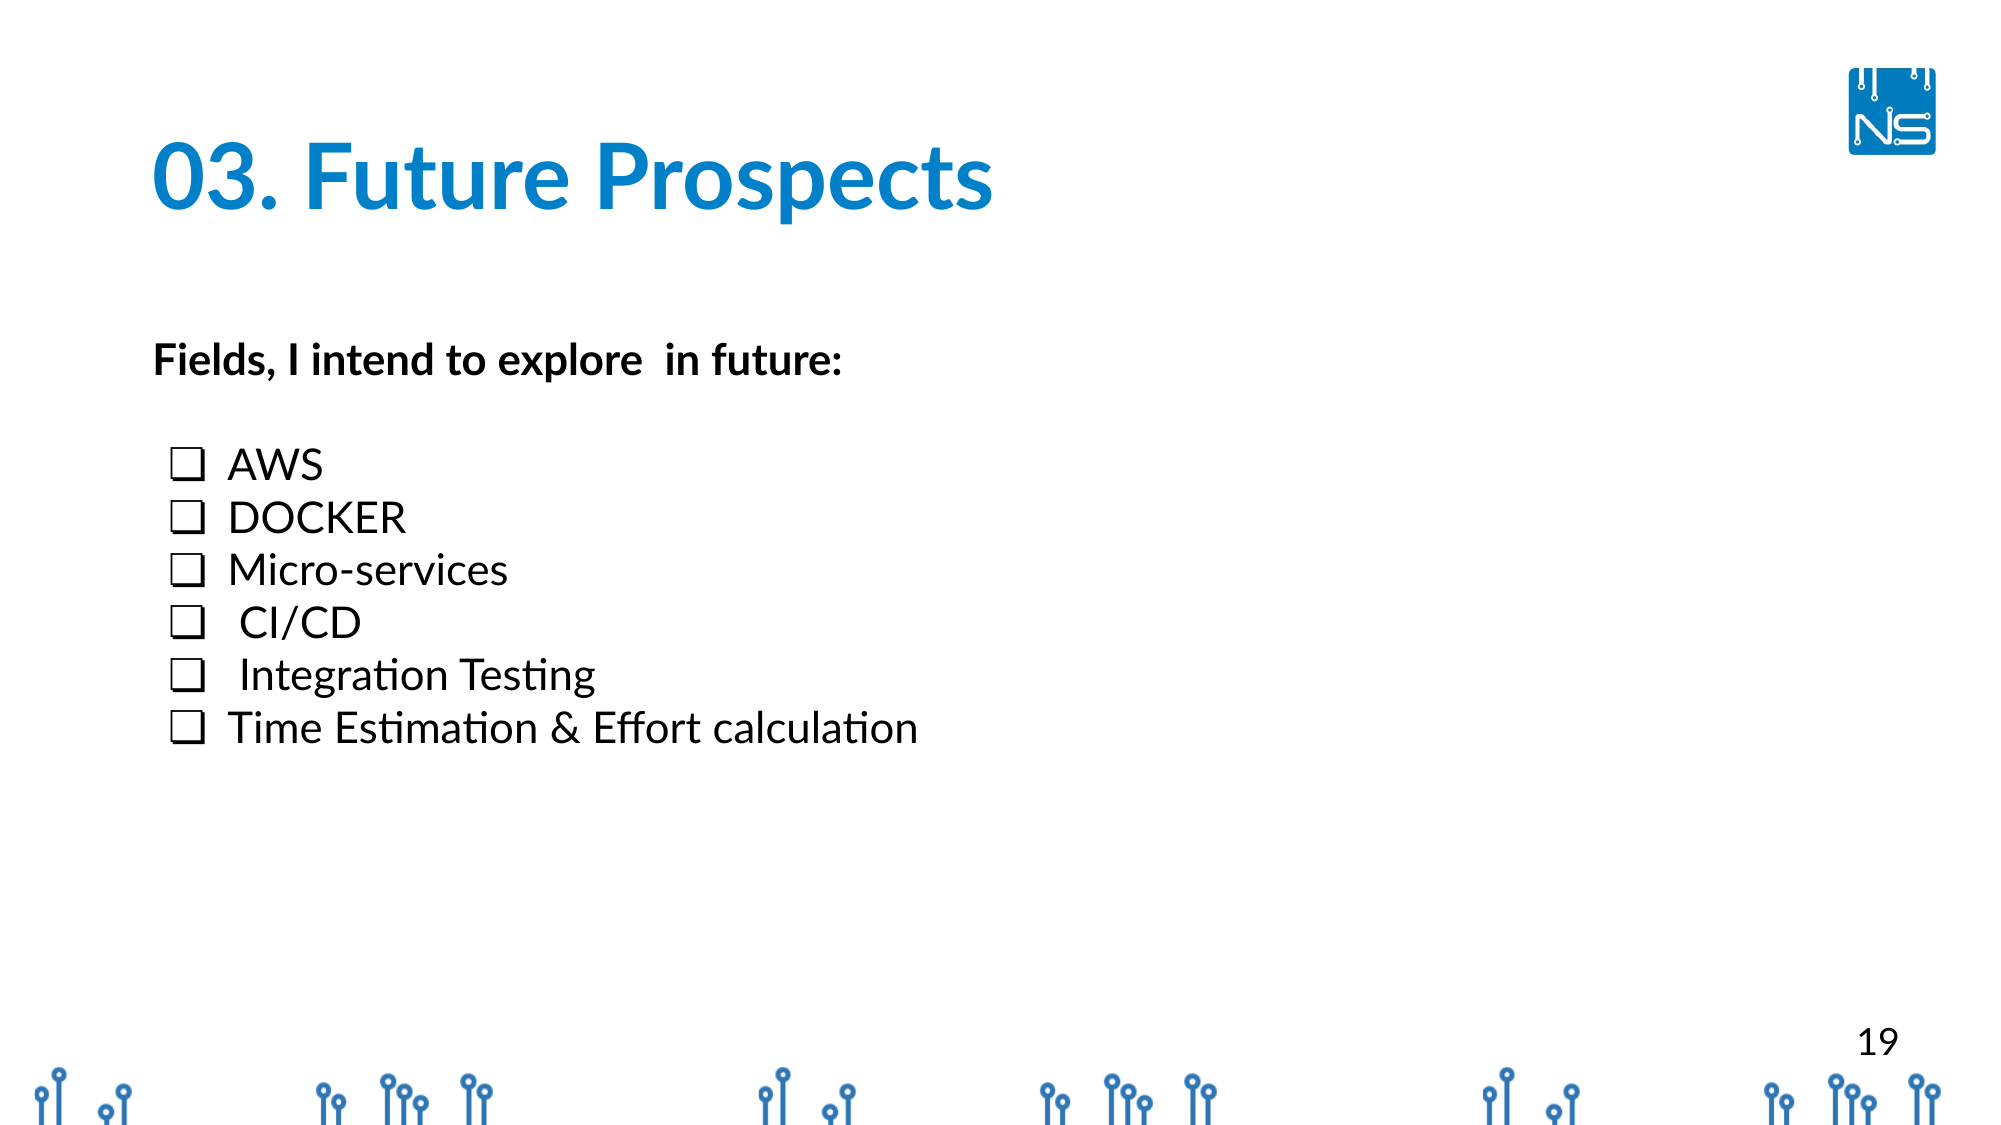

# 03. Future Prospects
Fields, I intend to explore  in future:

AWS
DOCKER
Micro-services
 CI/CD
 Integration Testing
Time Estimation & Effort calculation

19